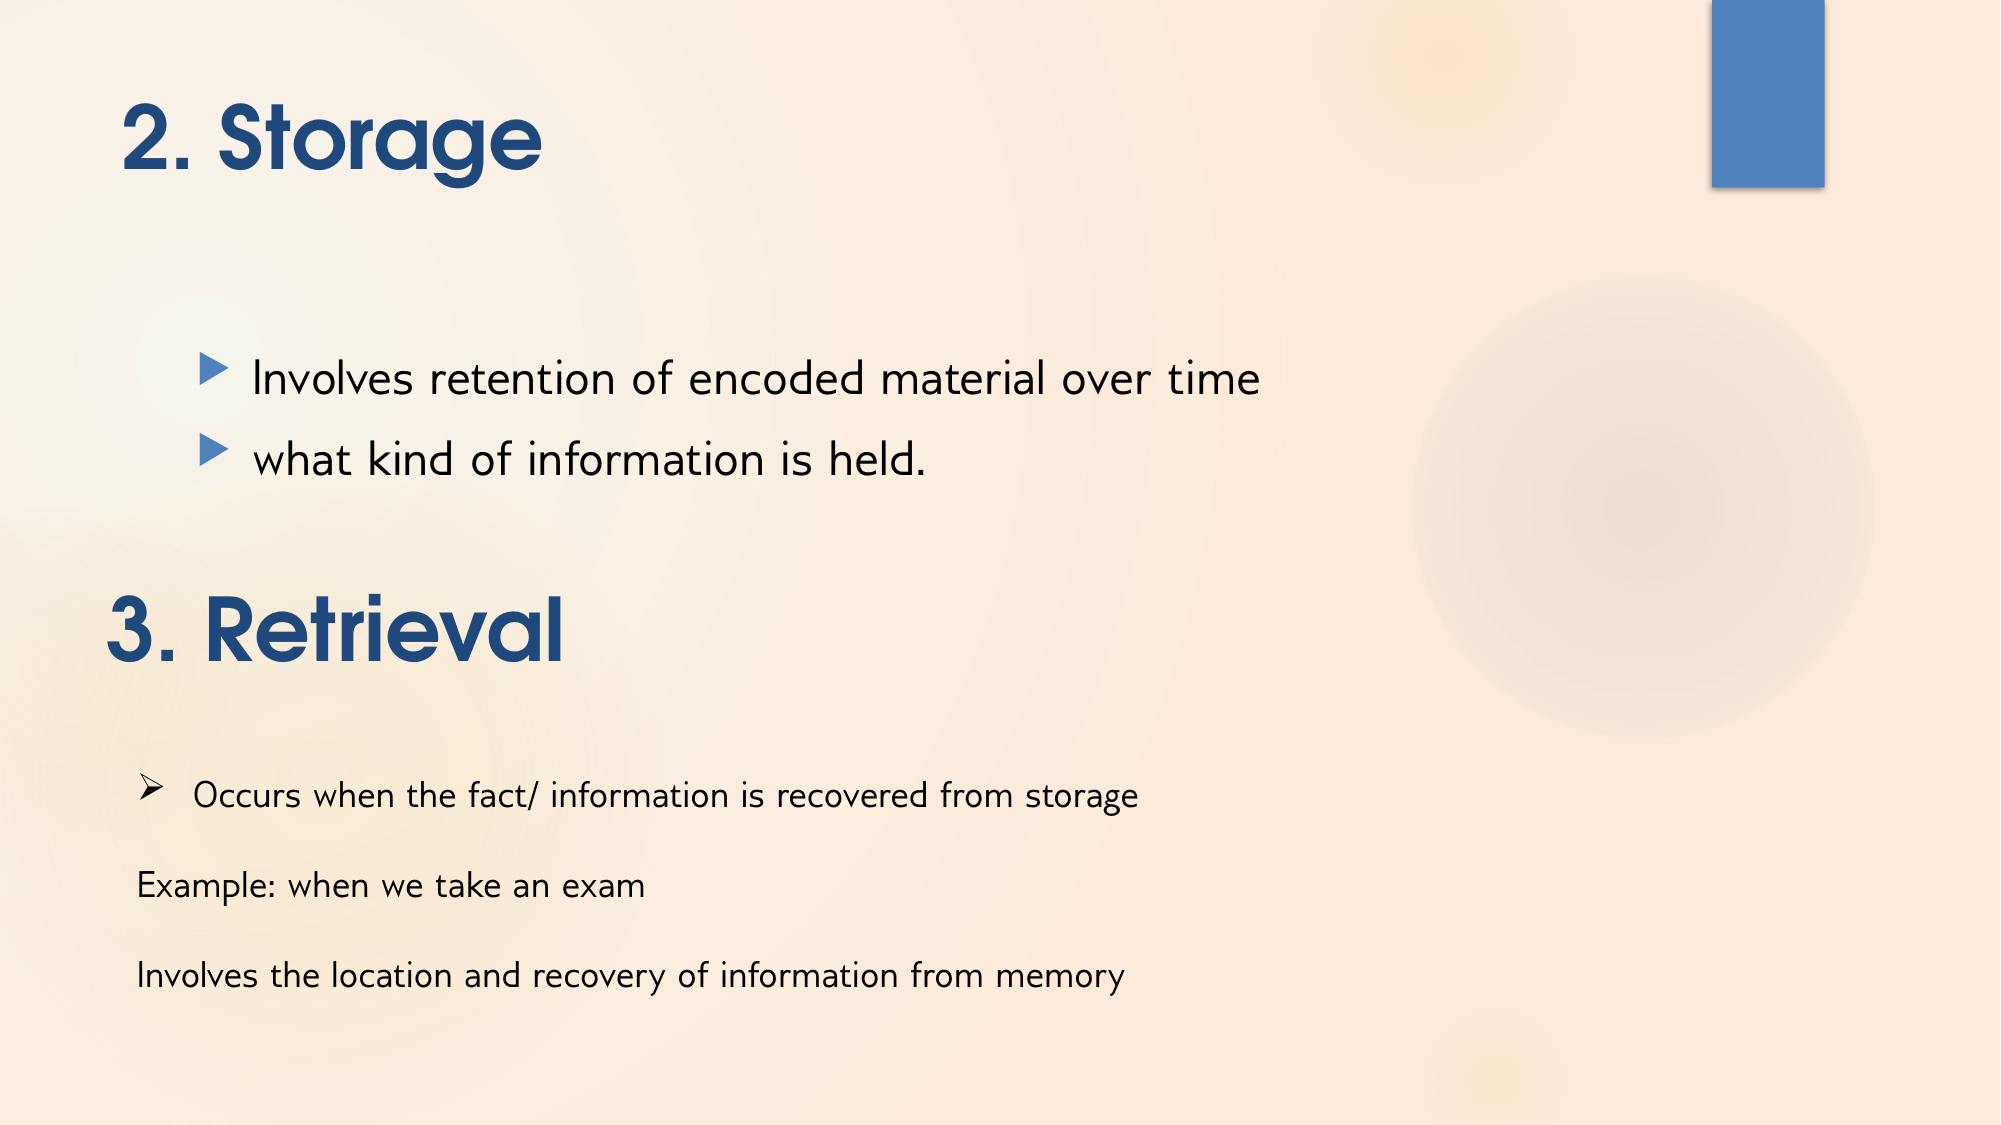

# 2. Storage
Involves retention of encoded material over time
what kind of information is held.

3. Retrieval
Occurs when the fact/ information is recovered from storage

Example: when we take an exam

Involves the location and recovery of information from memory